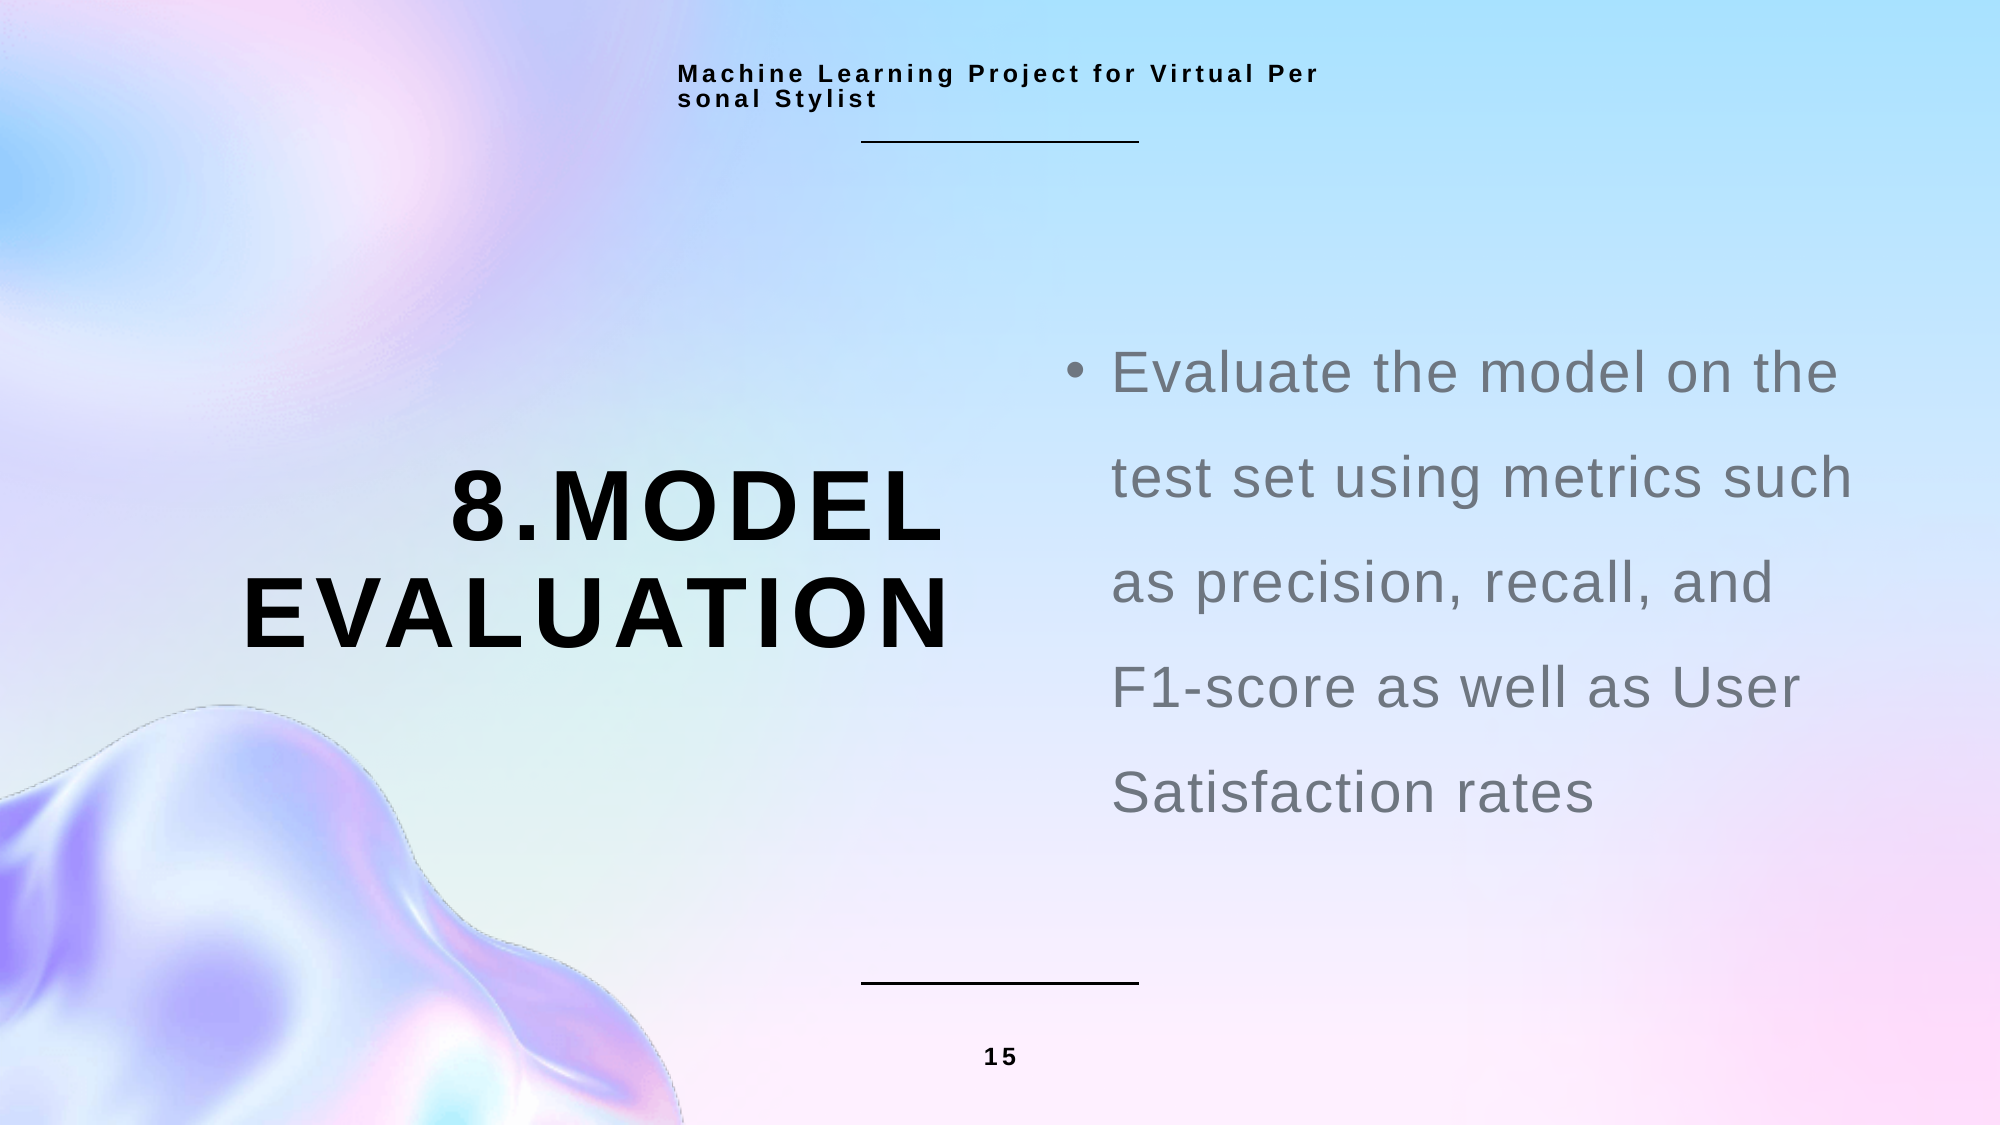

Machine Learning Project for Virtual Personal Stylist
Evaluate the model on the test set using metrics such as precision, recall, and F1-score as well as User Satisfaction rates
# 8.Model Evaluation
15